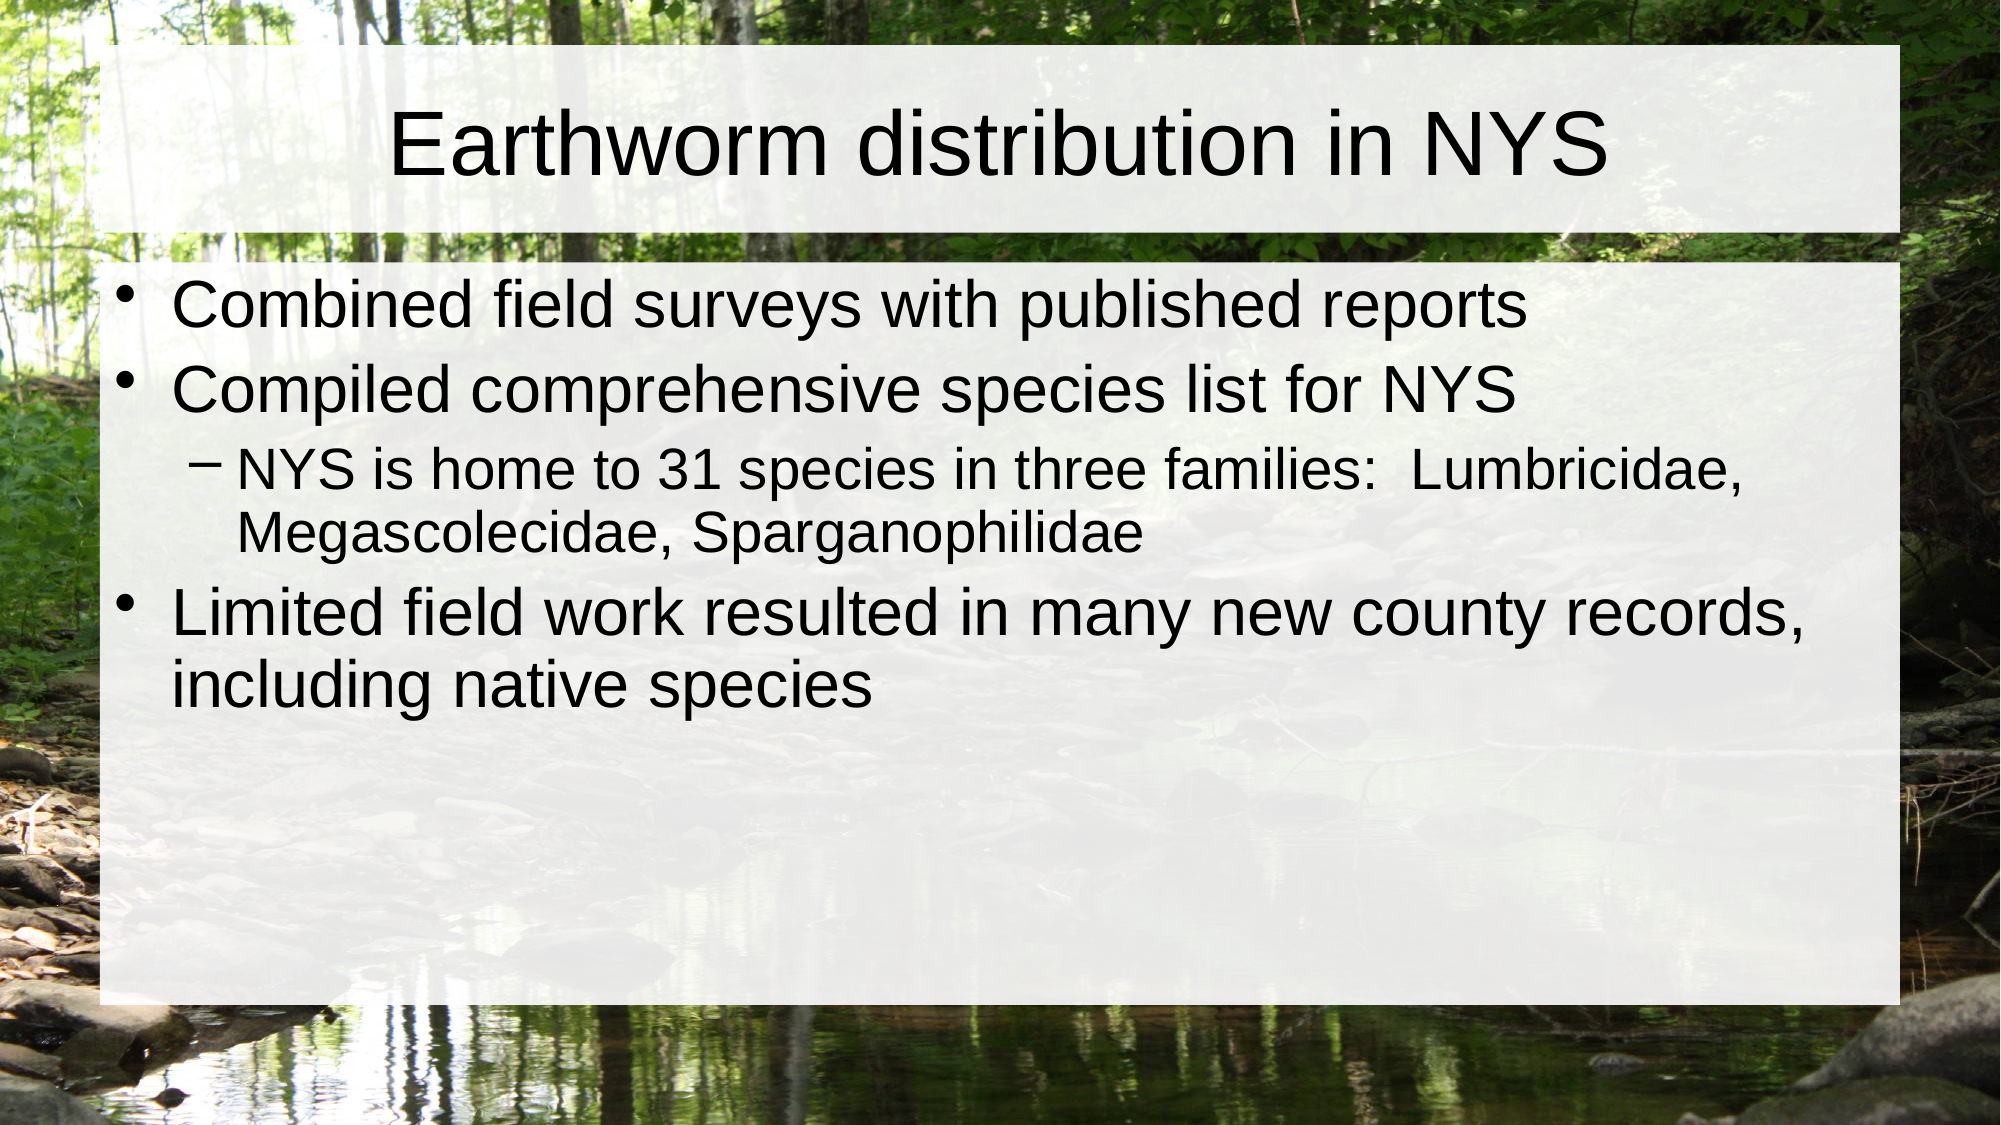

# Earthworm distribution in NYS
Combined field surveys with published reports
Compiled comprehensive species list for NYS
NYS is home to 31 species in three families:  Lumbricidae, Megascolecidae, Sparganophilidae
Limited field work resulted in many new county records, including native species